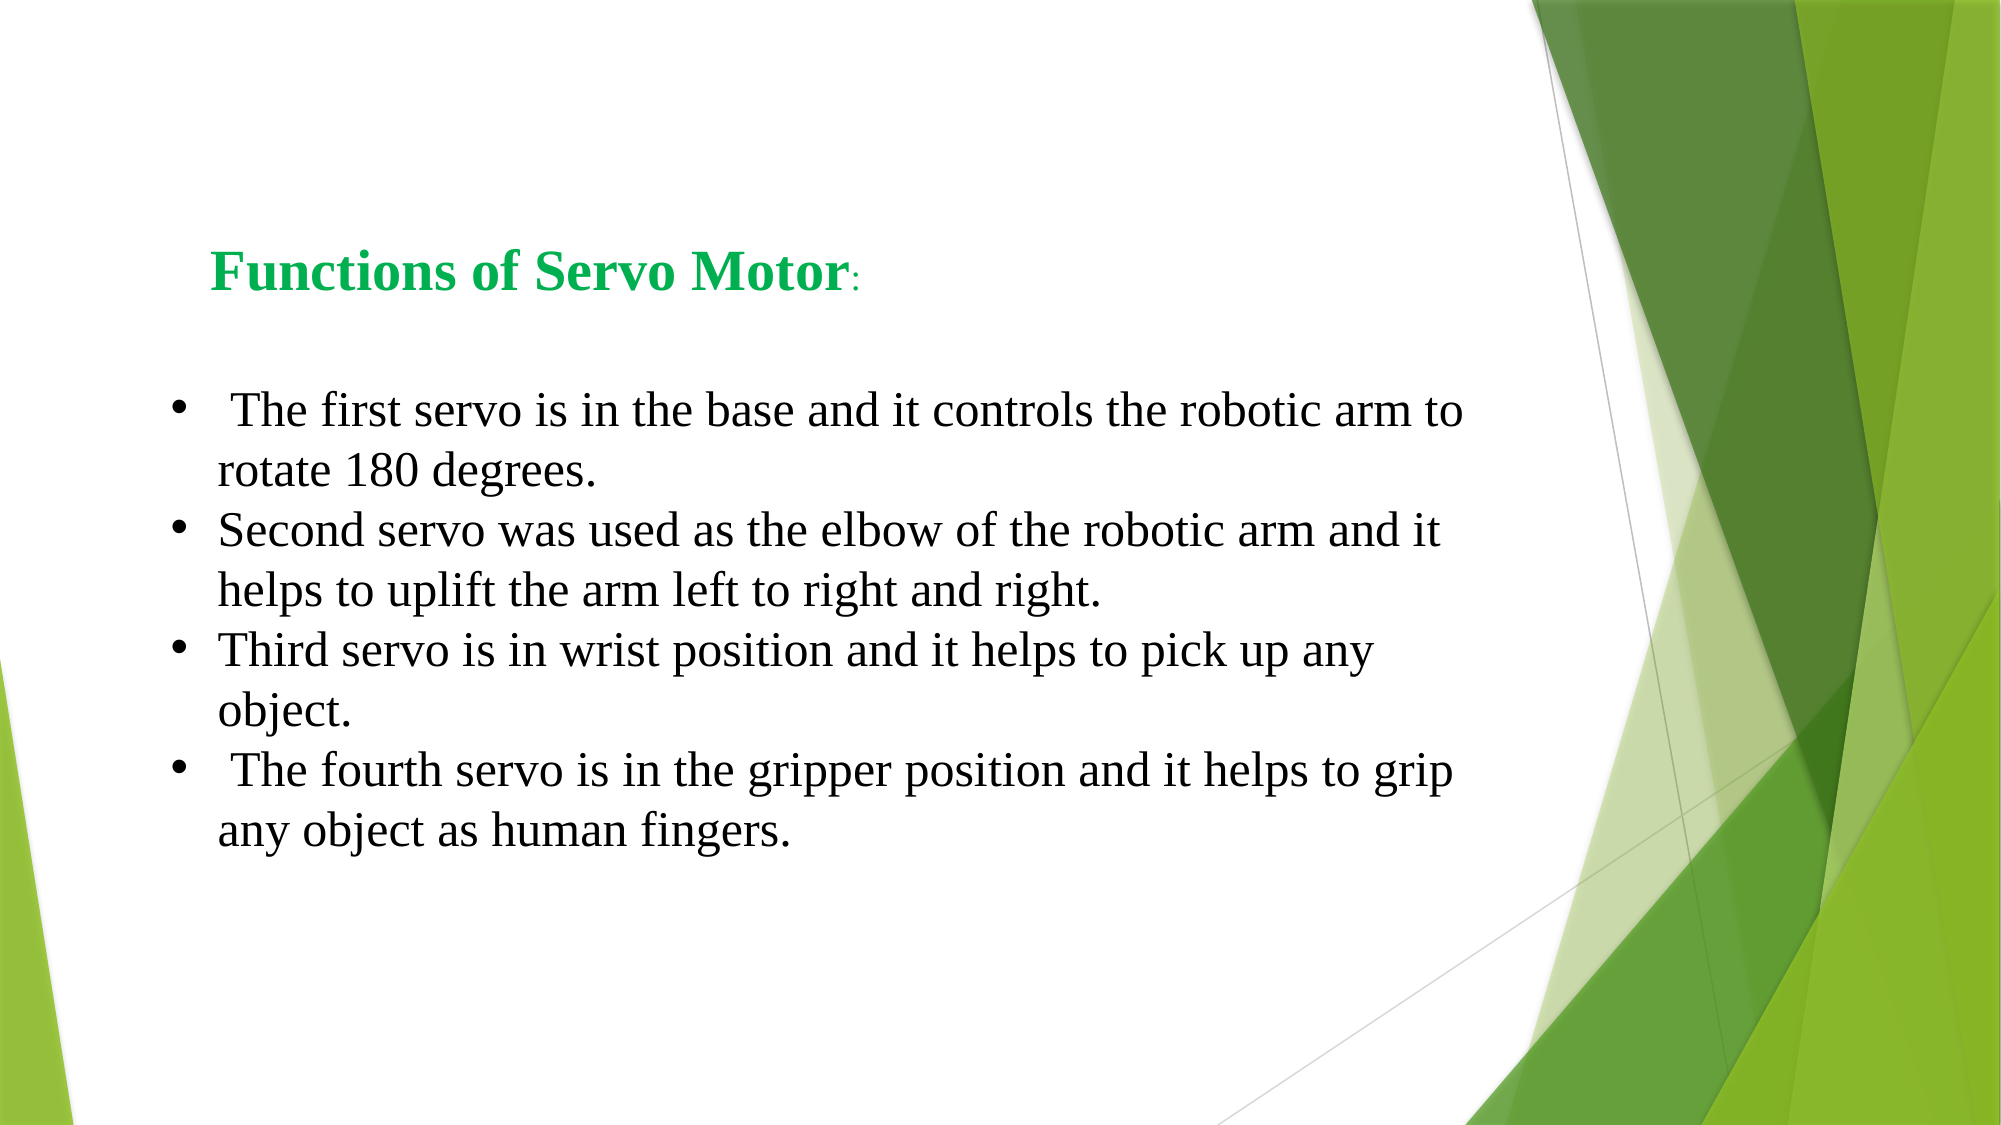

Functions of Servo Motor:
 The first servo is in the base and it controls the robotic arm to rotate 180 degrees.
Second servo was used as the elbow of the robotic arm and it helps to uplift the arm left to right and right.
Third servo is in wrist position and it helps to pick up any object.
 The fourth servo is in the gripper position and it helps to grip any object as human fingers.